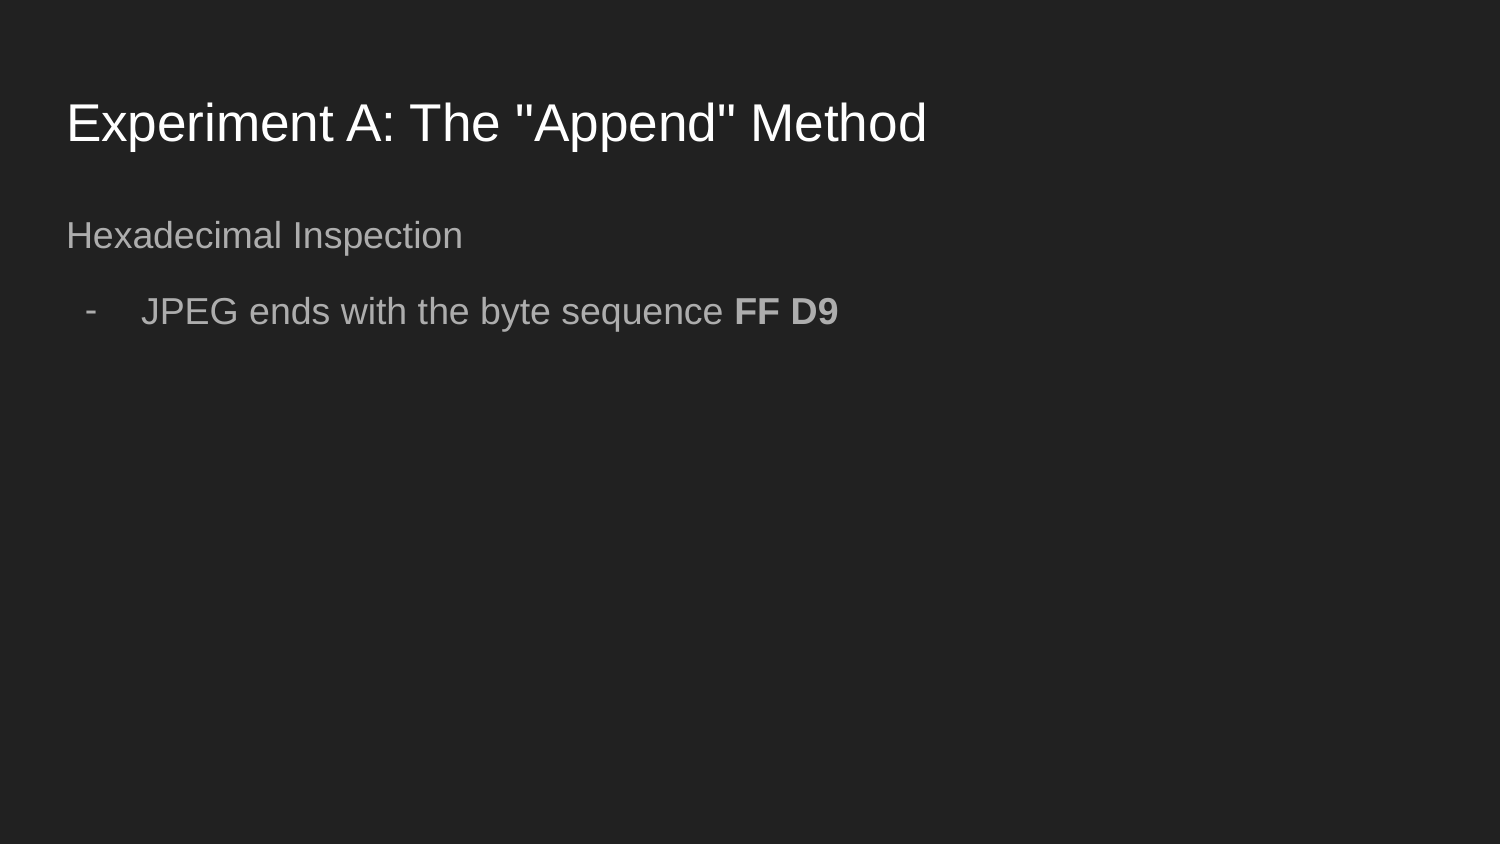

# Experiment A: The "Append" Method
Hexadecimal Inspection
JPEG ends with the byte sequence FF D9